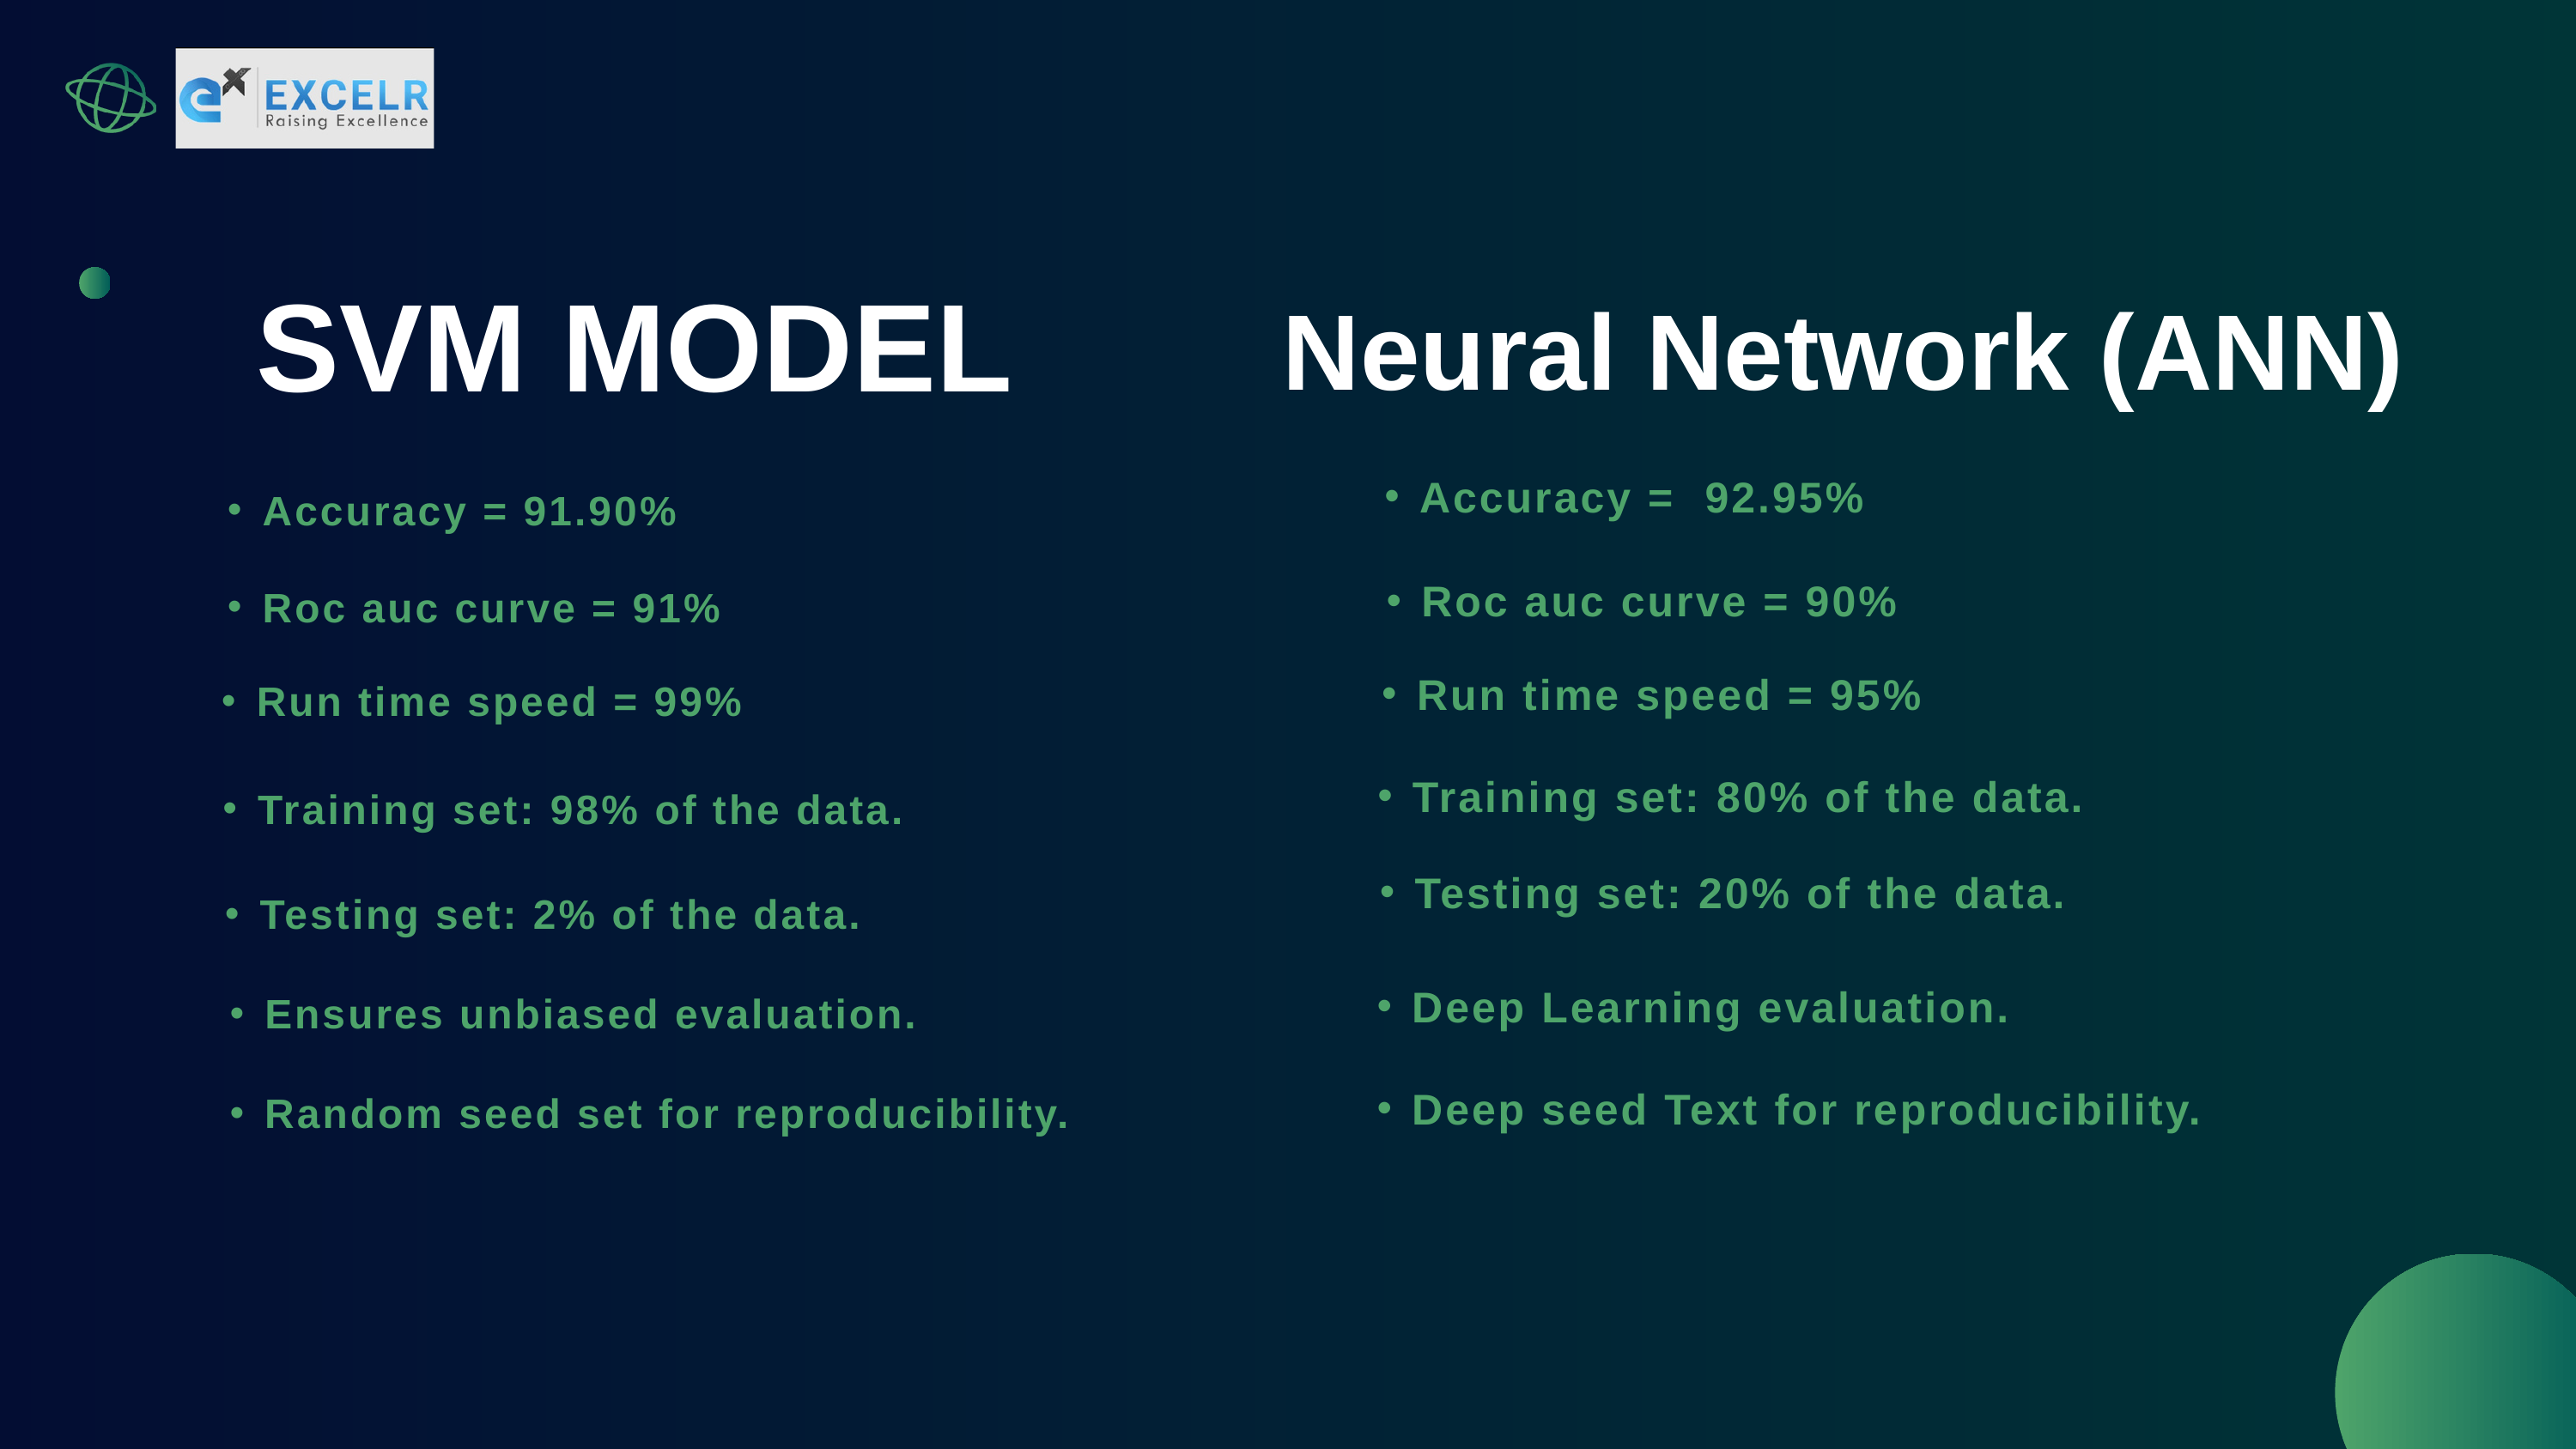

Neural Network (ANN)
SVM MODEL

Accuracy =  92.95%
Accuracy = 91.90%
Roc auc curve = 90%
Roc auc curve = 91%
Run time speed = 95%
Run time speed = 99%
Training set: 80% of the data.
Training set: 98% of the data.
Testing set: 20% of the data.
Testing set: 2% of the data.
Deep Learning evaluation.
Ensures unbiased evaluation.
Deep seed Text for reproducibility.
Random seed set for reproducibility.